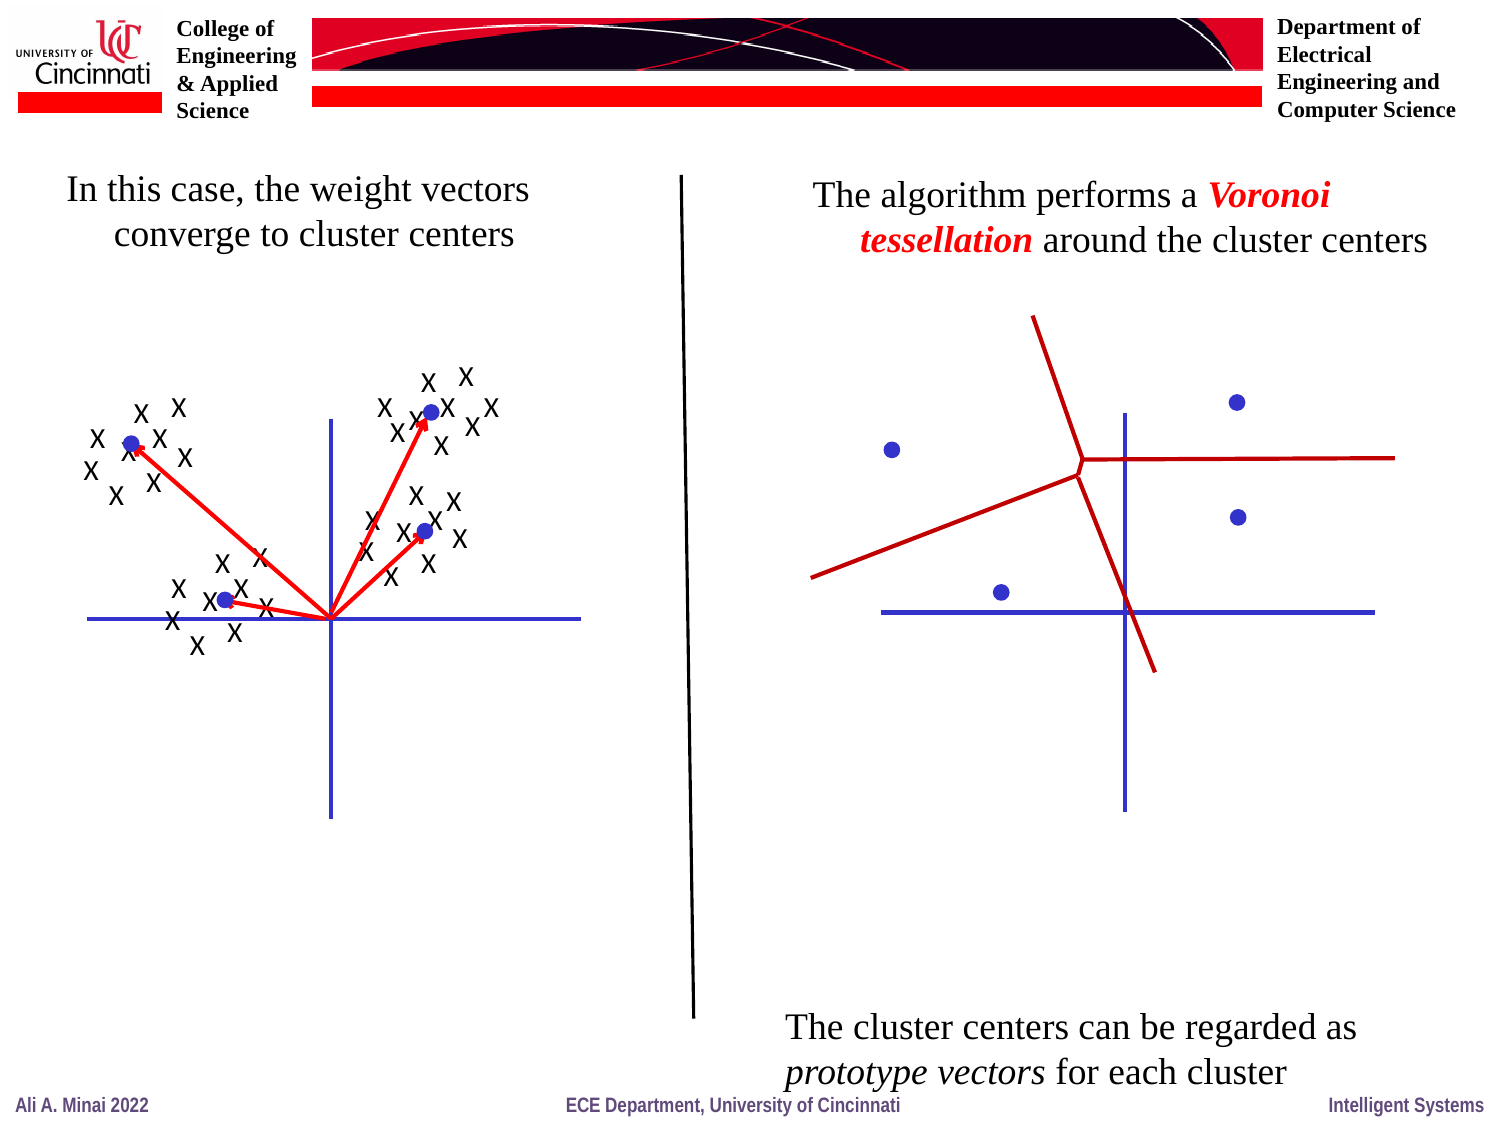

In this case, the weight vectors
     converge to cluster centers
The algorithm performs a Voronoi
     tessellation around the cluster centers
X
X
X
X
X
X
X
X

X
X

X
X
X
X
X

X
X
X
X
X
X
X
X

X
X

X
X
X
X
X
X
X
X

X

X
X
The cluster centers can be regarded as
prototype vectors for each cluster